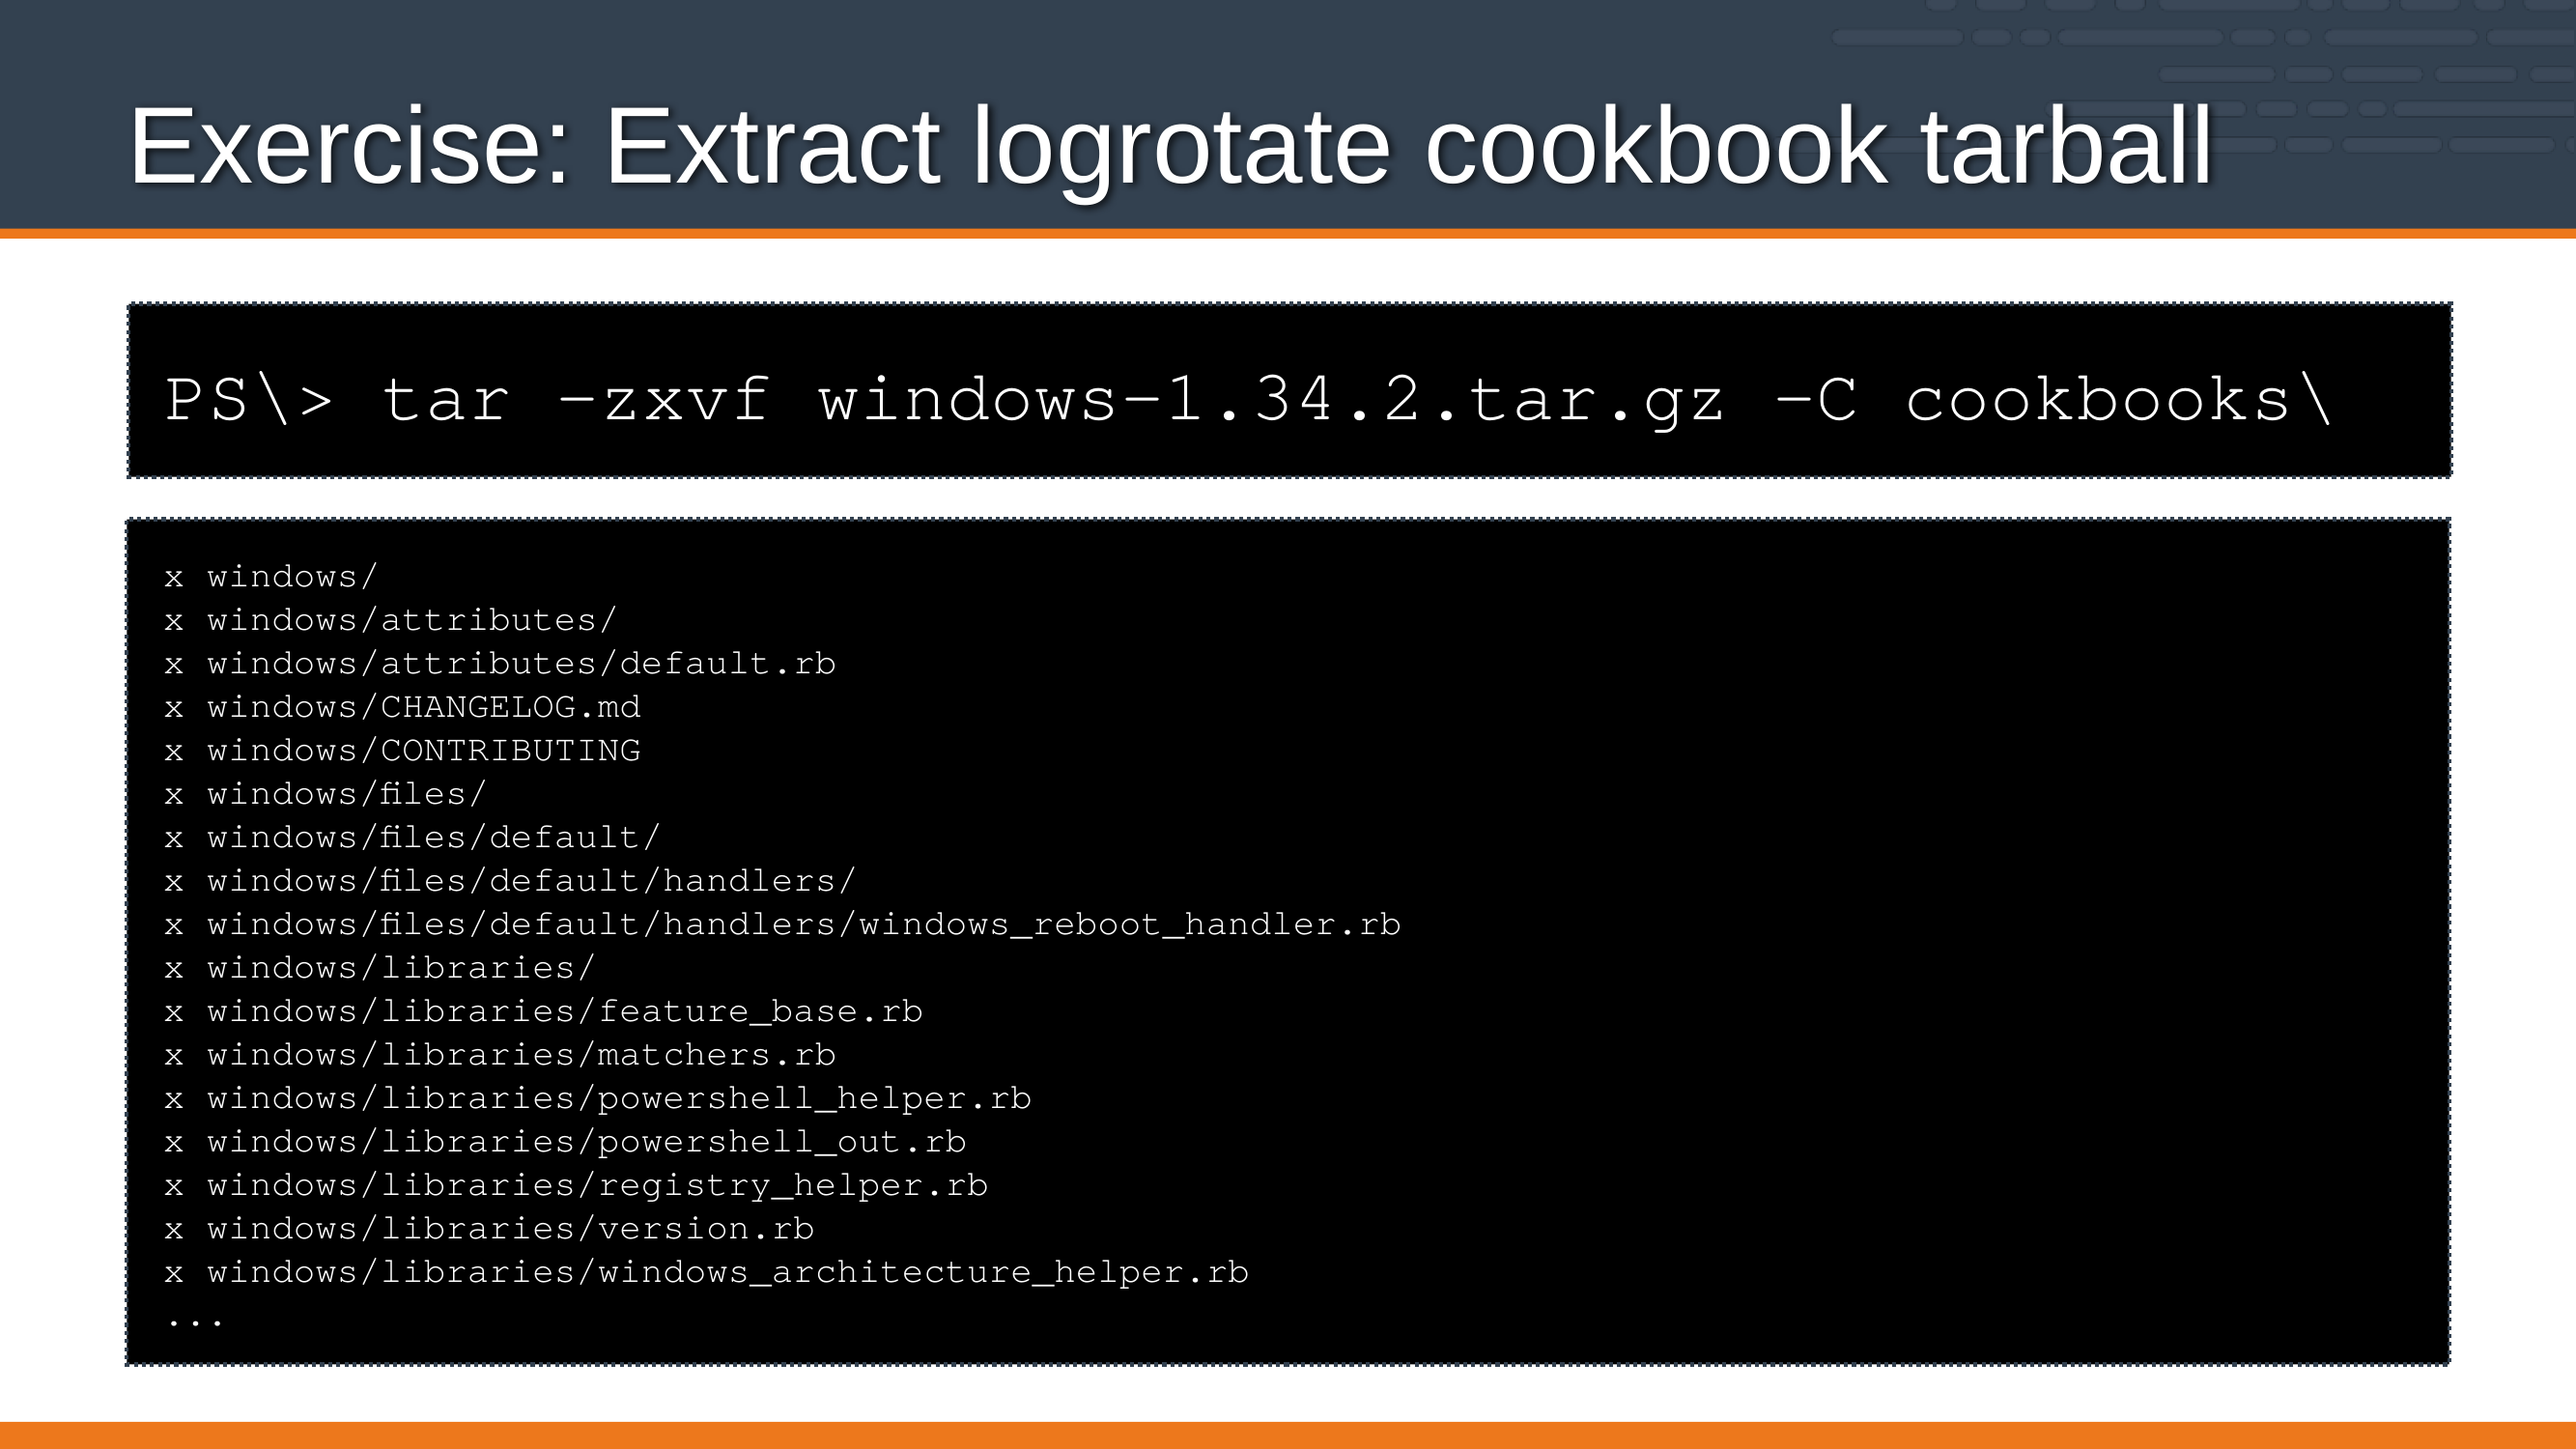

Exercise: Extract logrotate cookbook tarball
PS\> tar -zxvf windows-1.34.2.tar.gz -C cookbooks\
x windows/
x windows/attributes/
x windows/attributes/default.rb
x windows/CHANGELOG.md
x windows/CONTRIBUTING
x windows/files/
x windows/files/default/
x windows/files/default/handlers/
x windows/files/default/handlers/windows_reboot_handler.rb
x windows/libraries/
x windows/libraries/feature_base.rb
x windows/libraries/matchers.rb
x windows/libraries/powershell_helper.rb
x windows/libraries/powershell_out.rb
x windows/libraries/registry_helper.rb
x windows/libraries/version.rb
x windows/libraries/windows_architecture_helper.rb
...